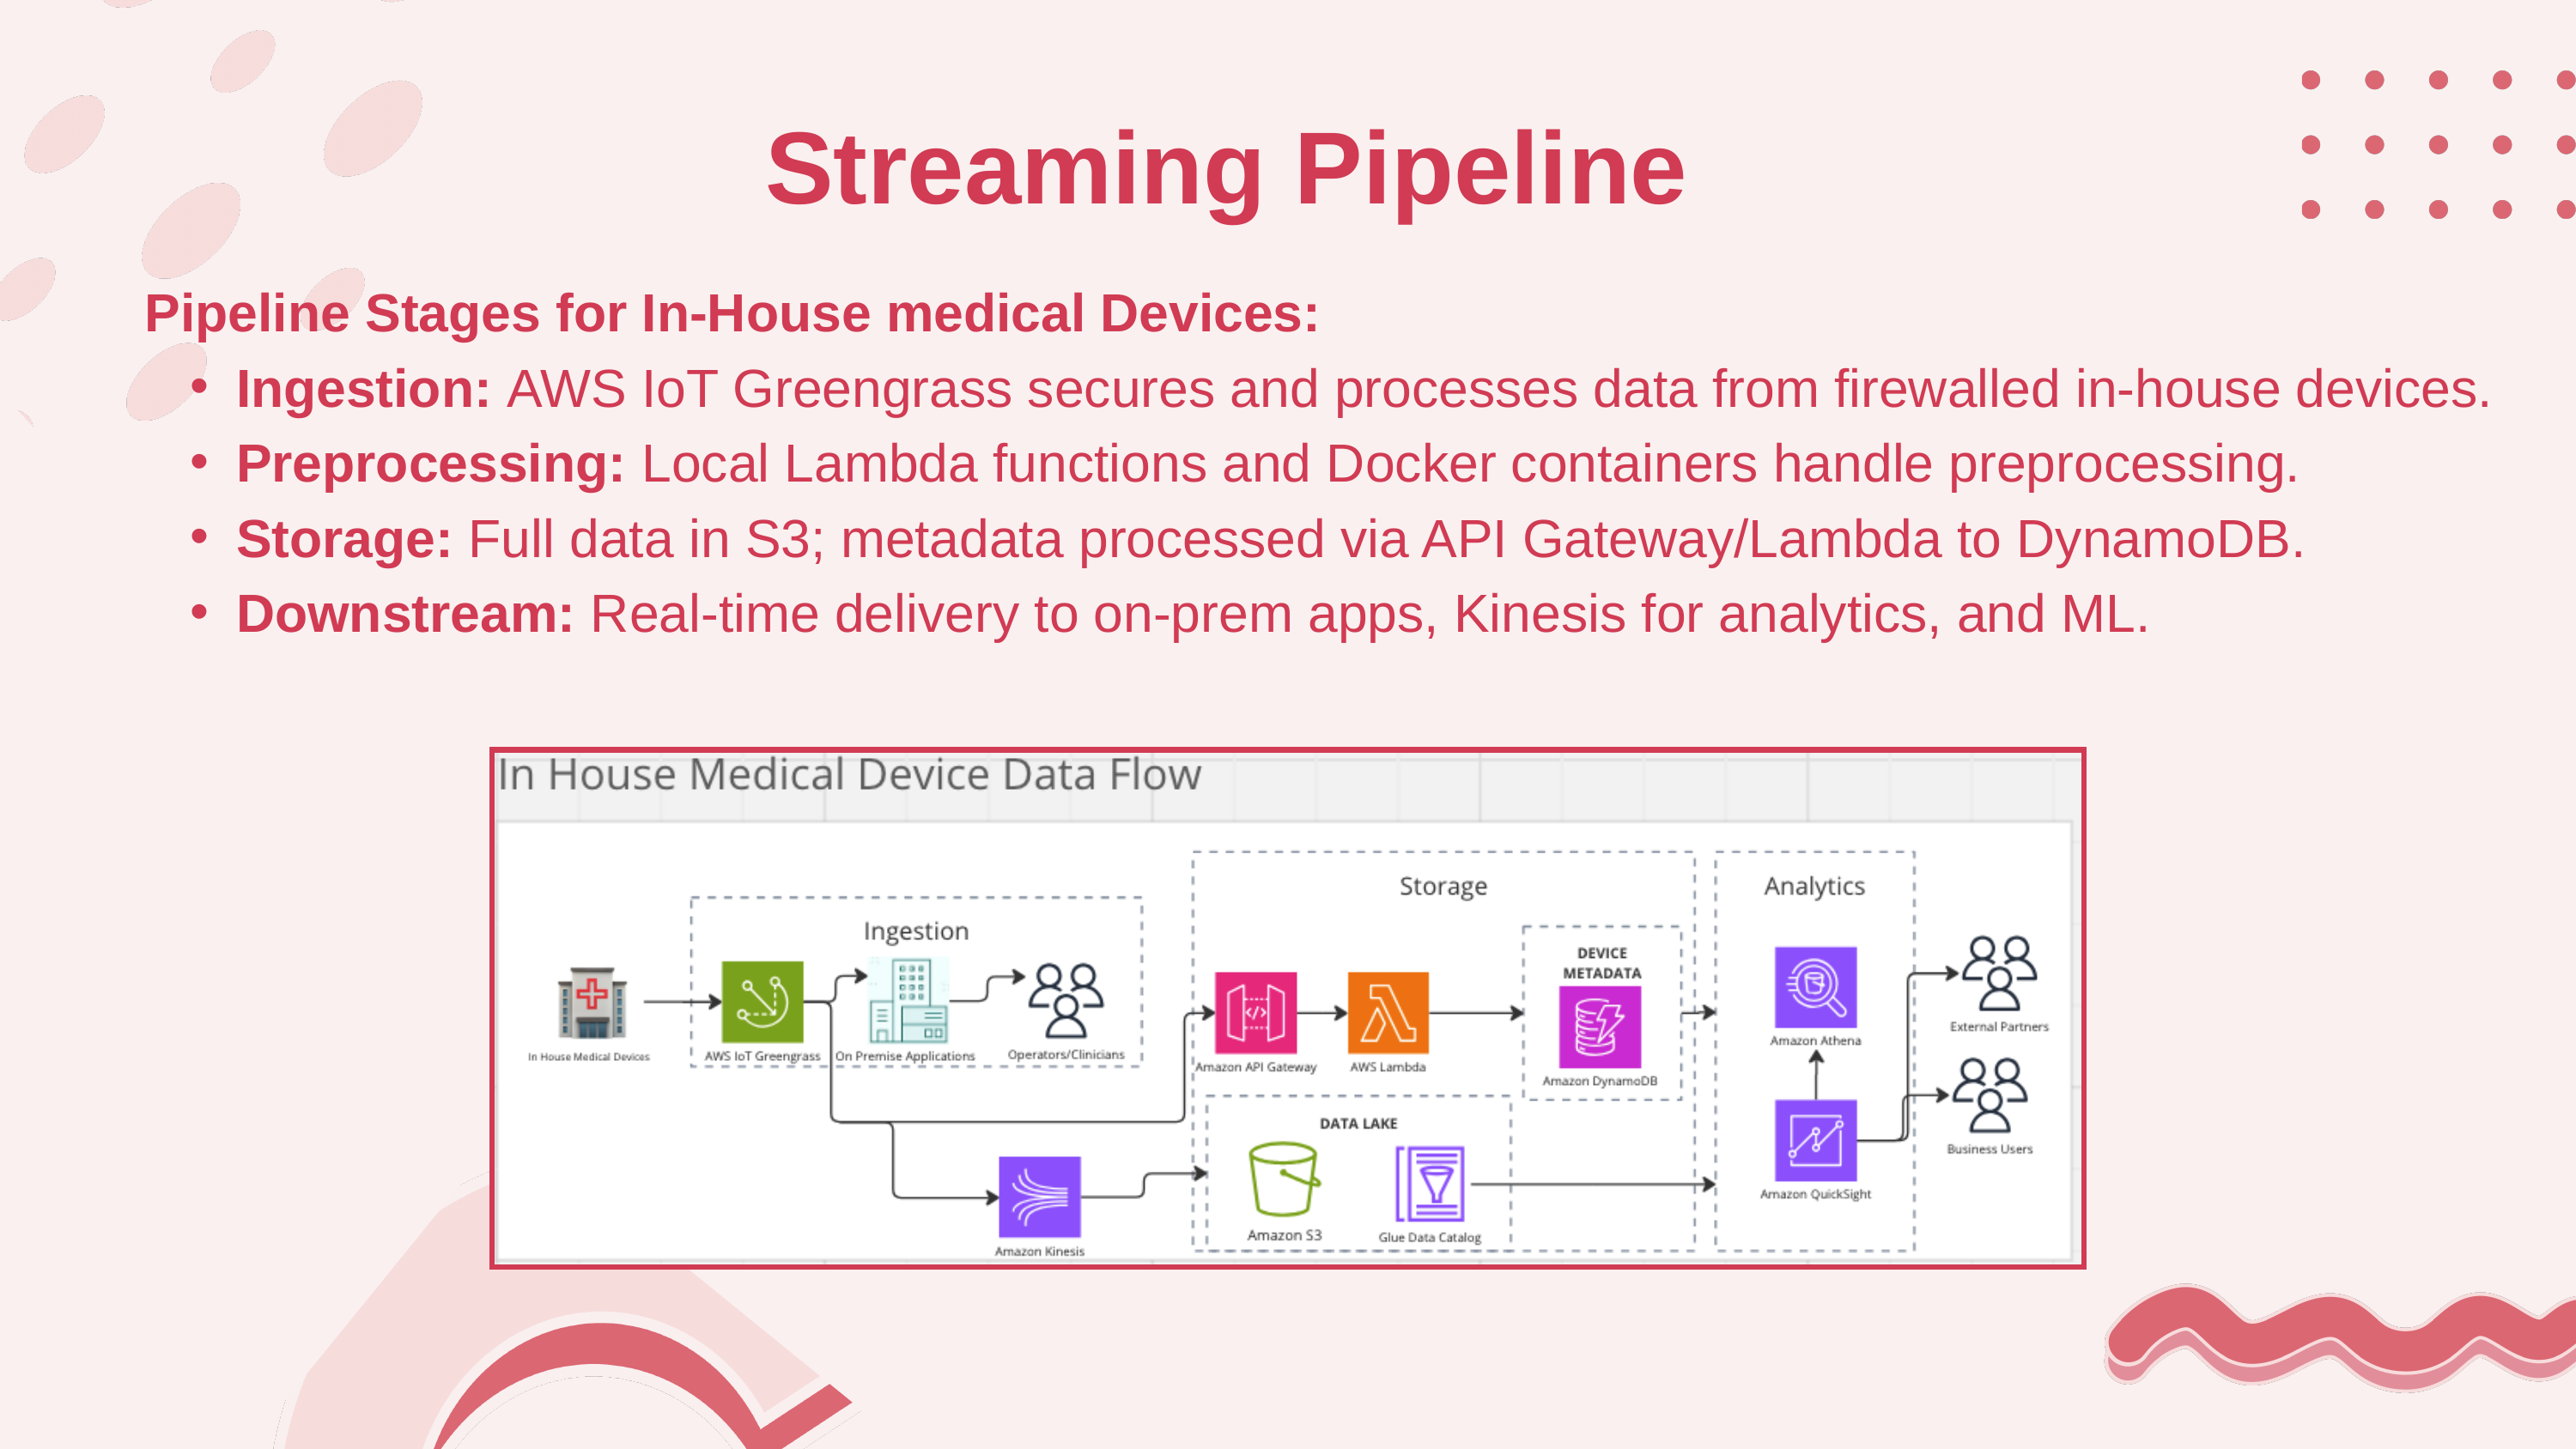

Streaming Pipeline
Pipeline Stages for In-House medical Devices:
Ingestion: AWS IoT Greengrass secures and processes data from firewalled in-house devices.
Preprocessing: Local Lambda functions and Docker containers handle preprocessing.
Storage: Full data in S3; metadata processed via API Gateway/Lambda to DynamoDB.
Downstream: Real-time delivery to on-prem apps, Kinesis for analytics, and ML.